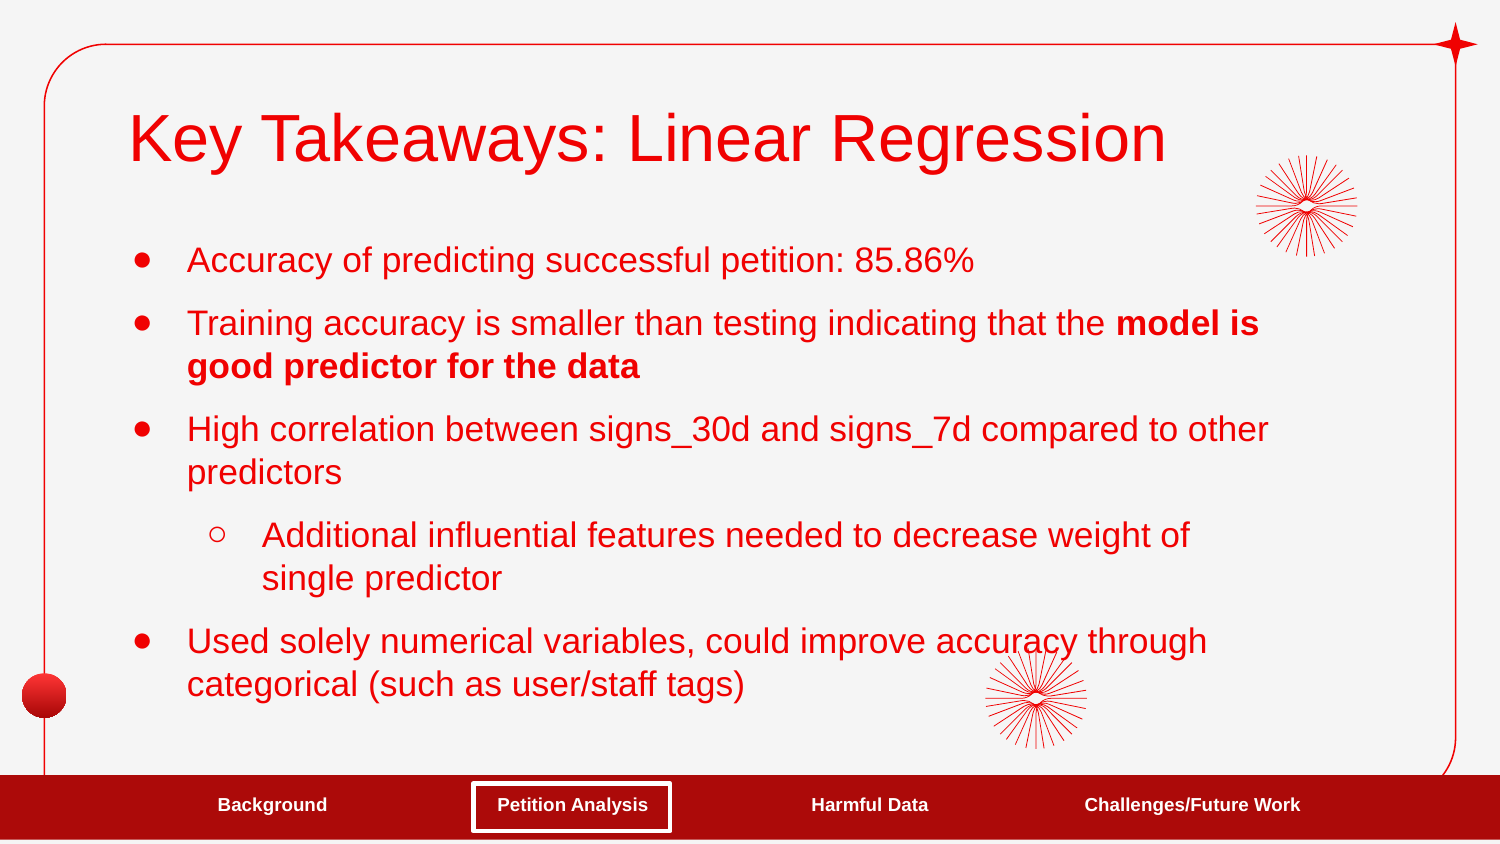

# Key Takeaways: Linear Regression

Accuracy of predicting successful petition: 85.86%
Training accuracy is smaller than testing indicating that the model is good predictor for the data
High correlation between signs_30d and signs_7d compared to other predictors
Additional influential features needed to decrease weight of single predictor
Used solely numerical variables, could improve accuracy through categorical (such as user/staff tags)

Petition Analysis
Background
Harmful Data
Challenges/Future Work